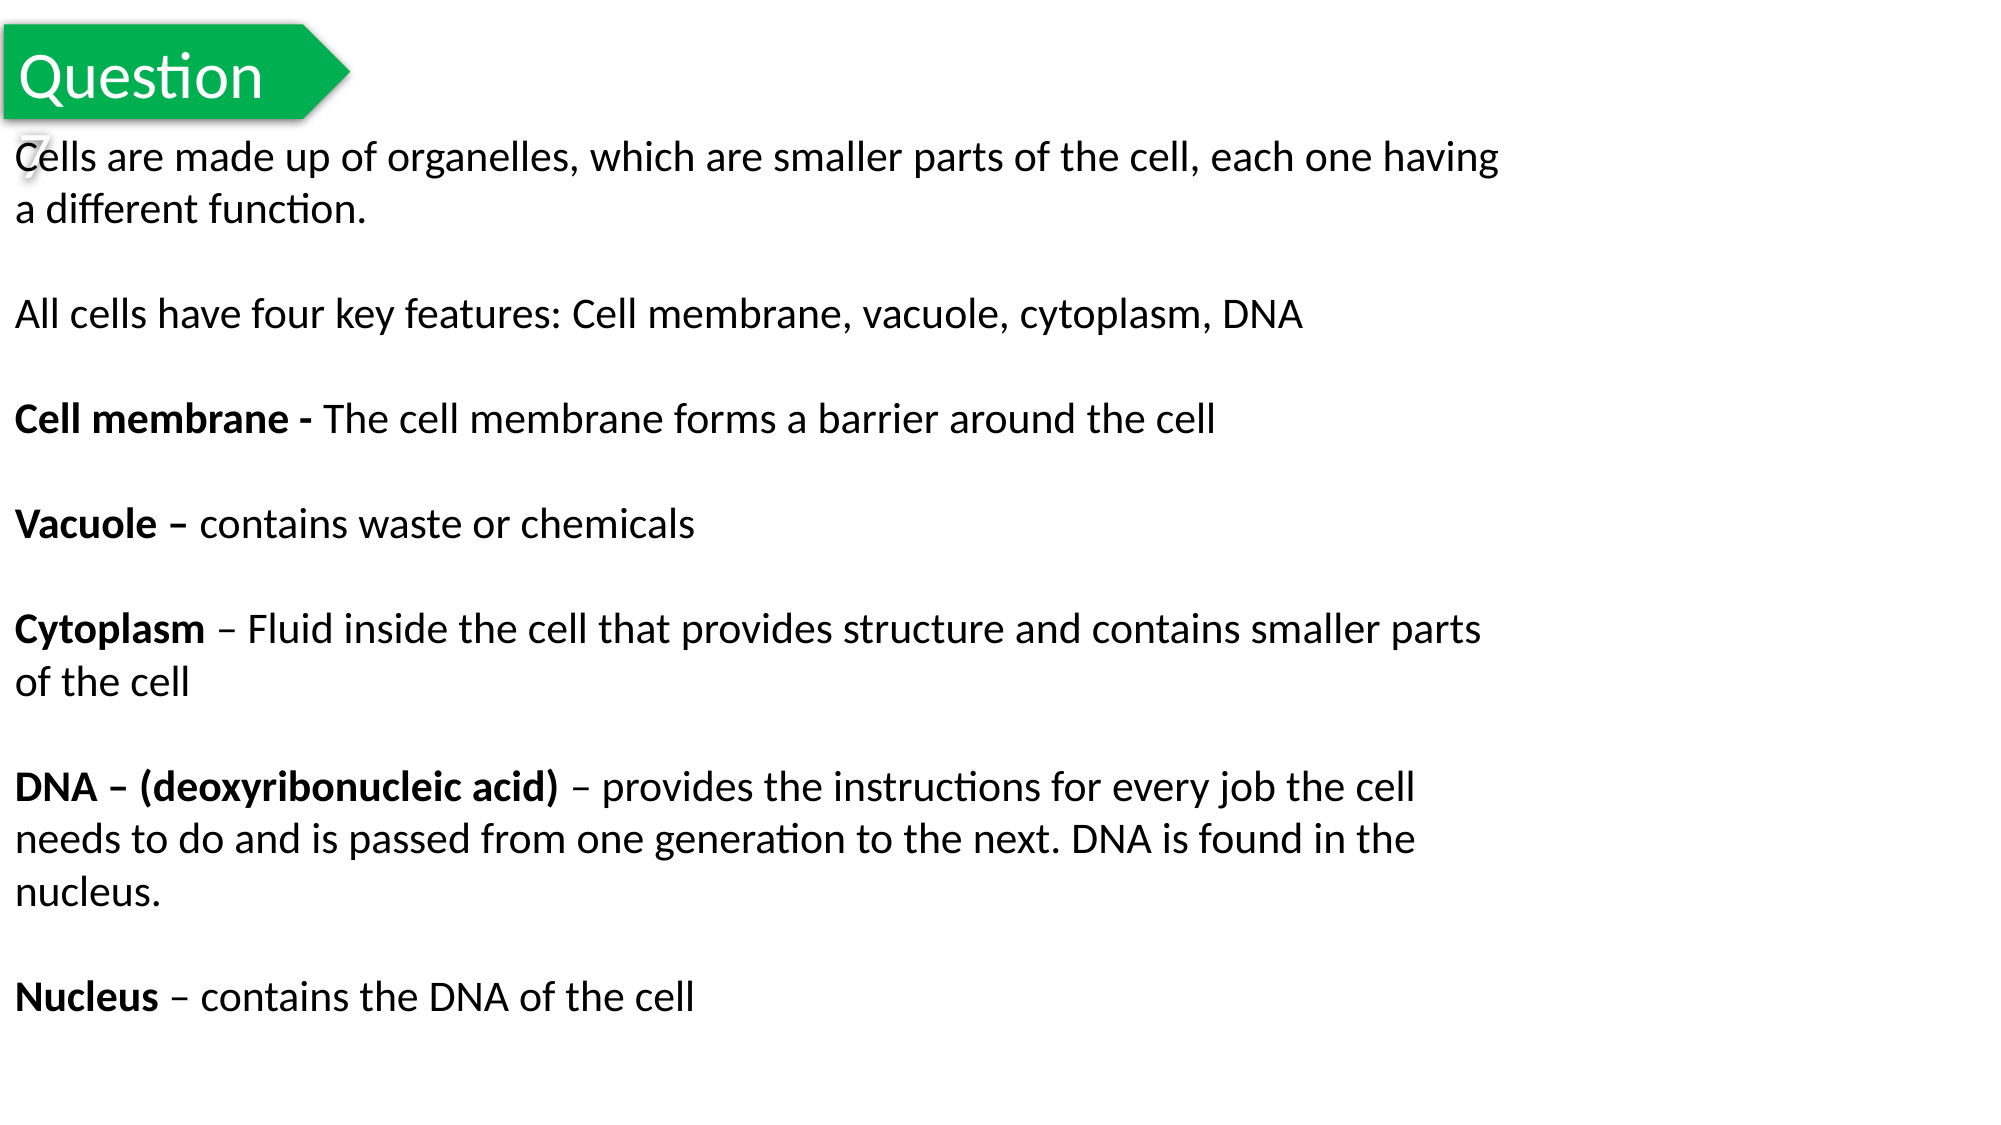

Question 7
Cells are made up of organelles, which are smaller parts of the cell, each one having a different function.

All cells have four key features: Cell membrane, vacuole, cytoplasm, DNA

Cell membrane - The cell membrane forms a barrier around the cell

Vacuole – contains waste or chemicals

Cytoplasm – Fluid inside the cell that provides structure and contains smaller parts of the cell

DNA – (deoxyribonucleic acid) – provides the instructions for every job the cell needs to do and is passed from one generation to the next. DNA is found in the nucleus.

Nucleus – contains the DNA of the cell